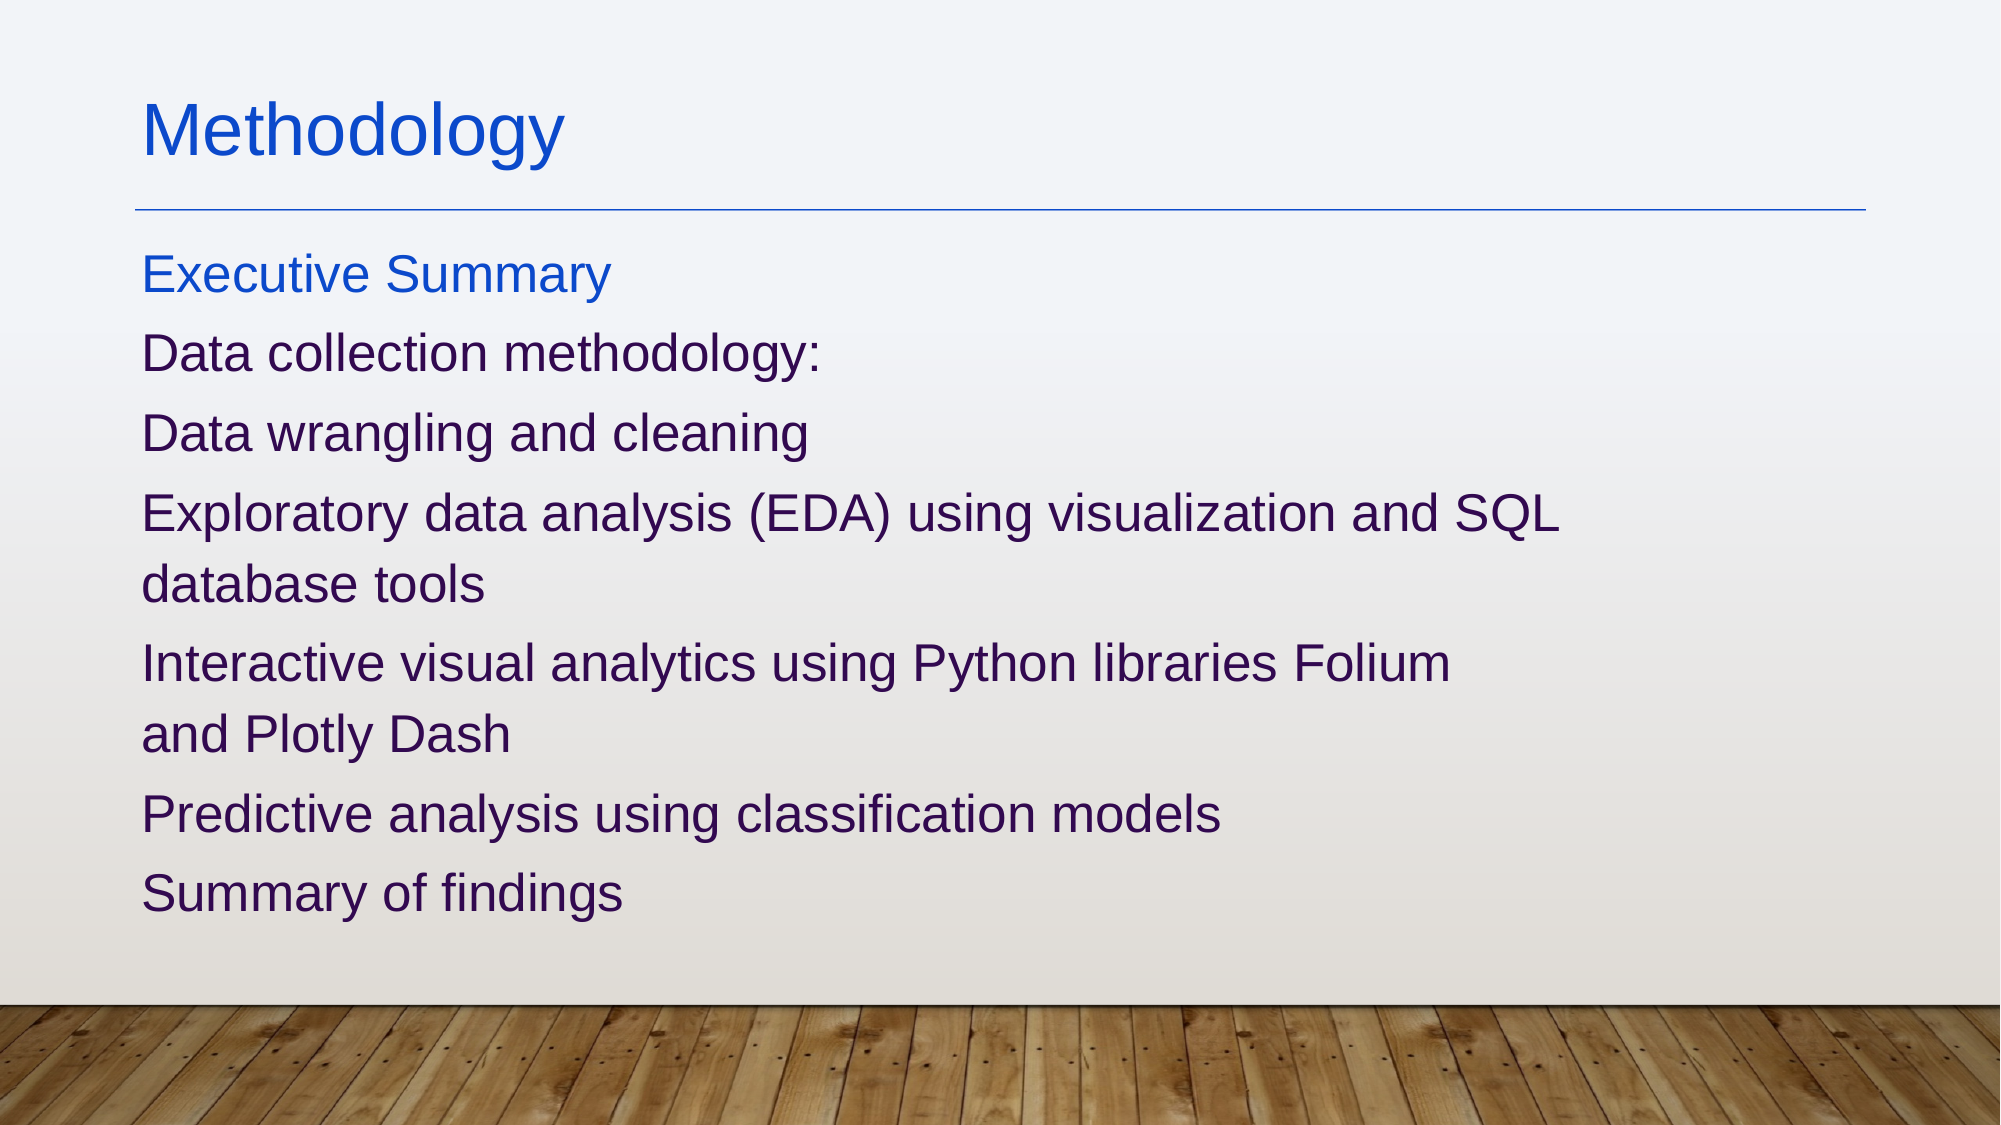

Methodology
Executive Summary
Data collection methodology:
Data wrangling and cleaning
Exploratory data analysis (EDA) using visualization and SQL database tools
Interactive visual analytics using Python libraries Folium and Plotly Dash
Predictive analysis using classification models
Summary of findings